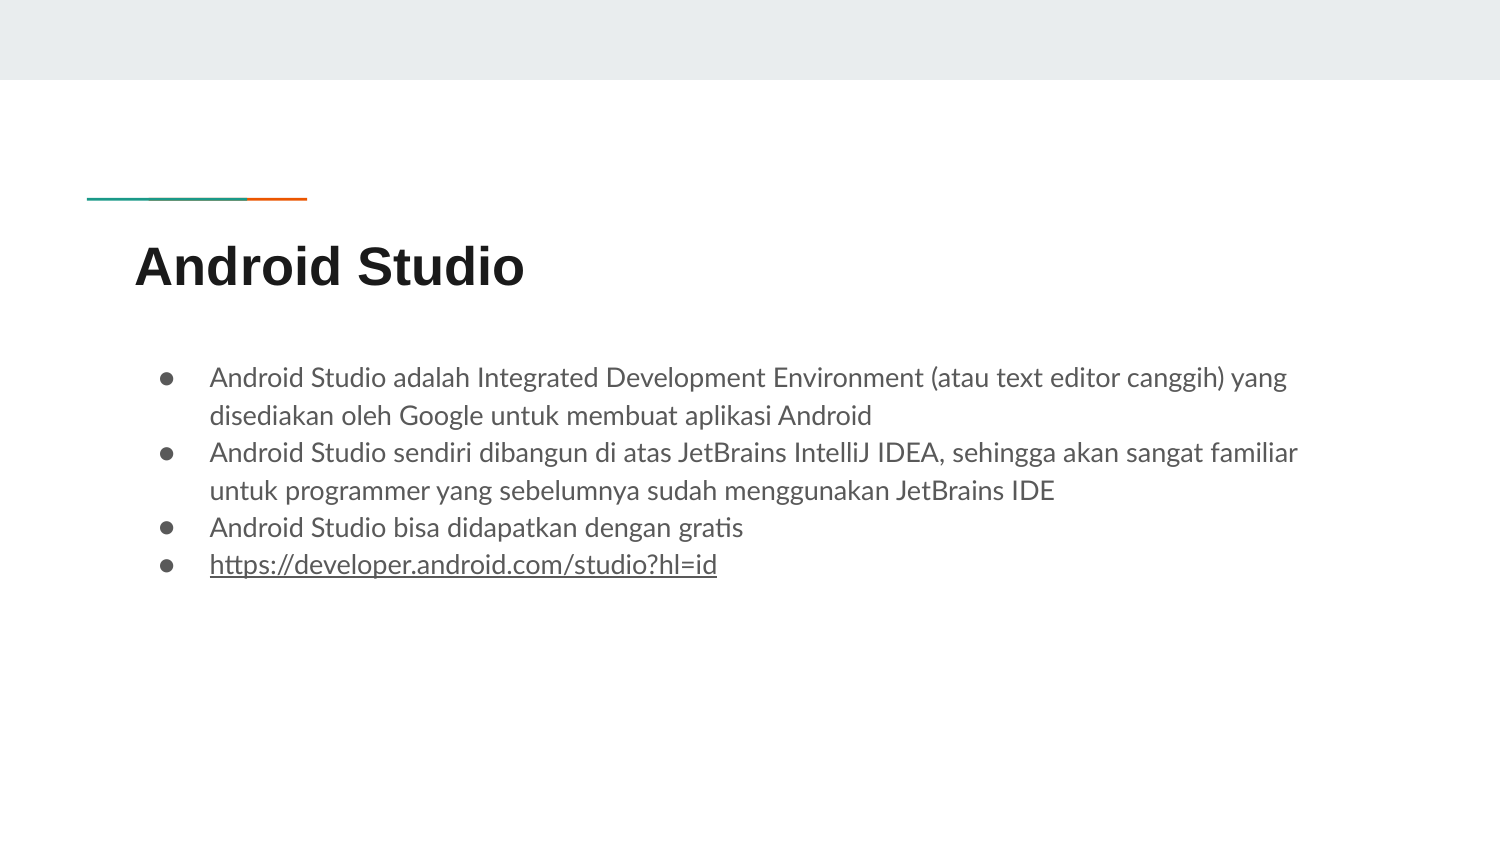

# Android Studio
Android Studio adalah Integrated Development Environment (atau text editor canggih) yang disediakan oleh Google untuk membuat aplikasi Android
Android Studio sendiri dibangun di atas JetBrains IntelliJ IDEA, sehingga akan sangat familiar untuk programmer yang sebelumnya sudah menggunakan JetBrains IDE
Android Studio bisa didapatkan dengan gratis
https://developer.android.com/studio?hl=id